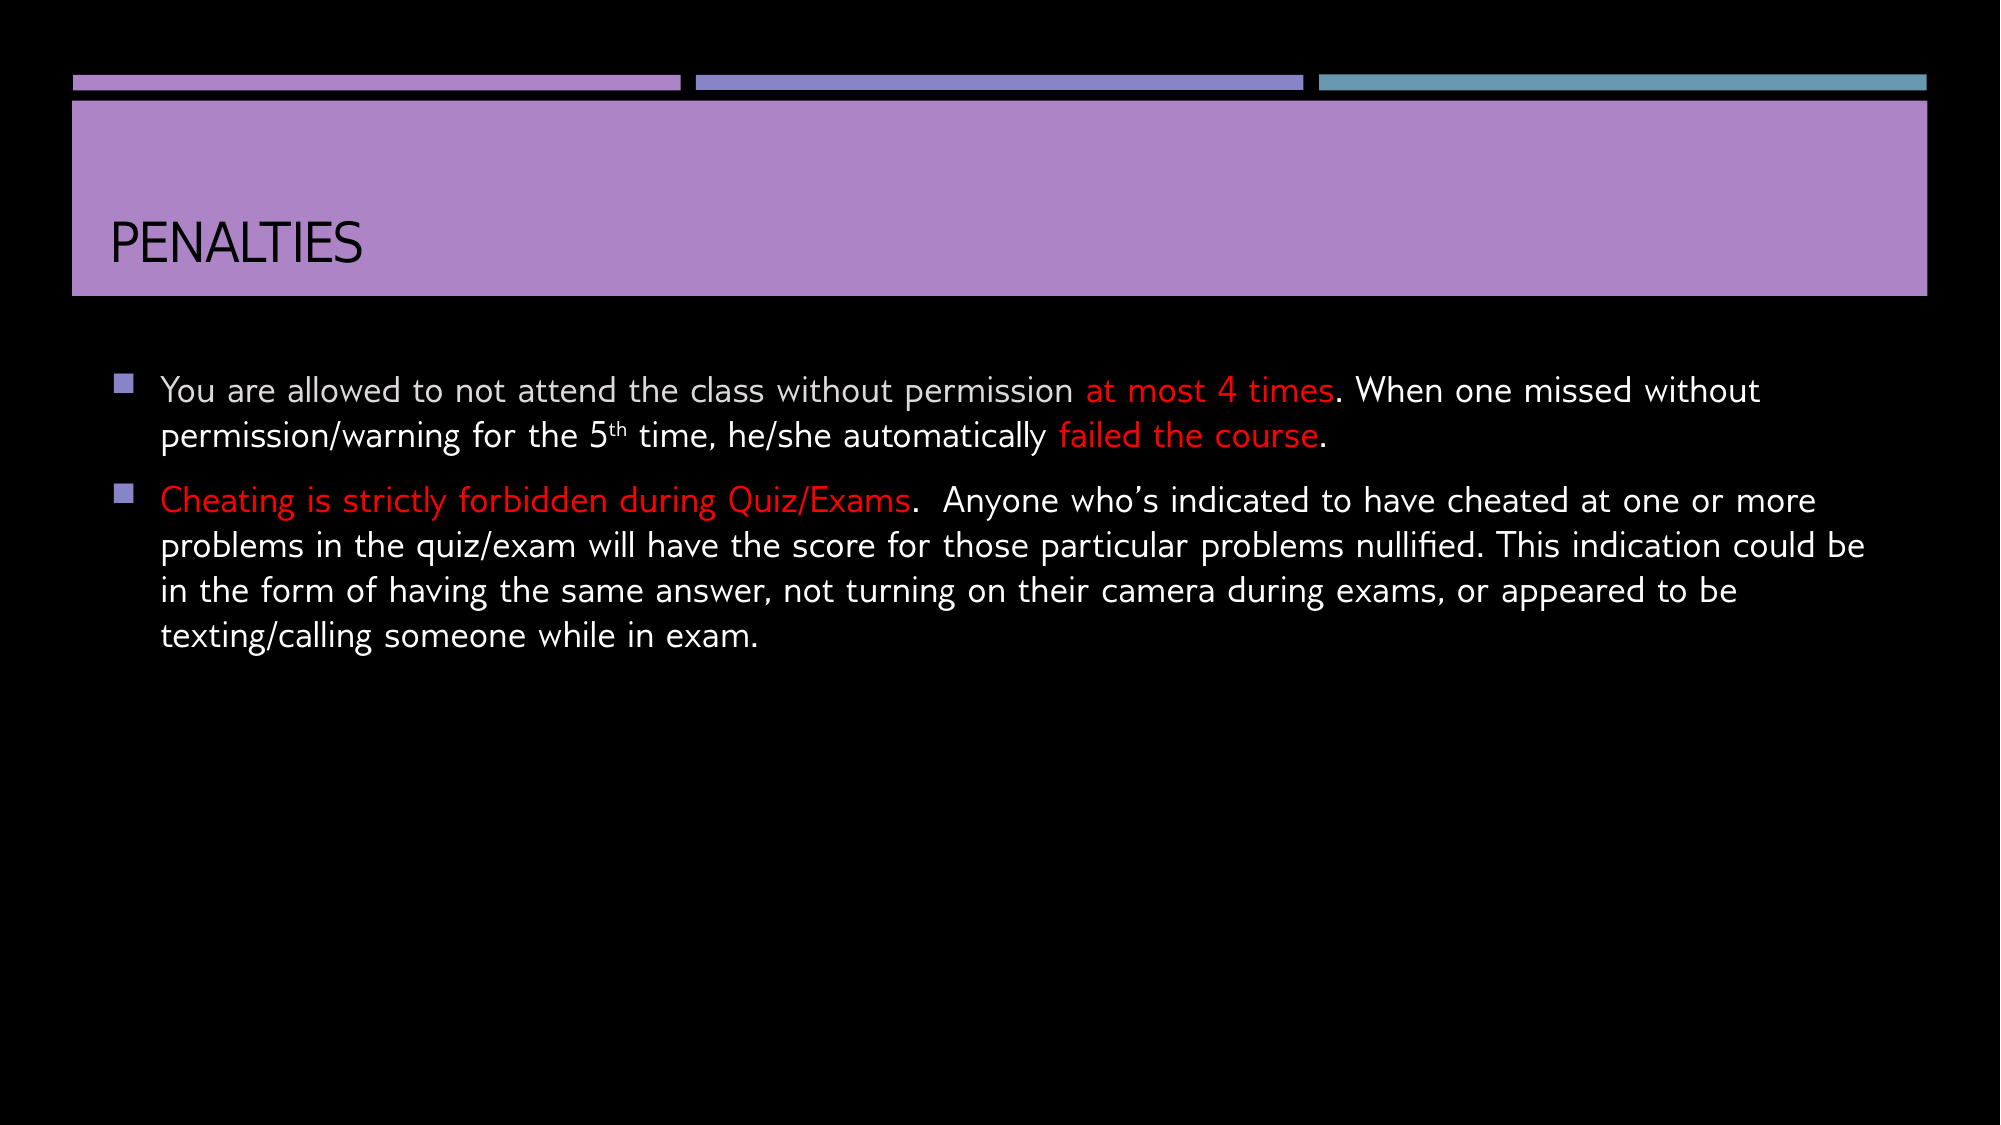

# Penalties
You are allowed to not attend the class without permission at most 4 times. When one missed without permission/warning for the 5th time, he/she automatically failed the course.
Cheating is strictly forbidden during Quiz/Exams.  Anyone who’s indicated to have cheated at one or more problems in the quiz/exam will have the score for those particular problems nullified. This indication could be in the form of having the same answer, not turning on their camera during exams, or appeared to be texting/calling someone while in exam.